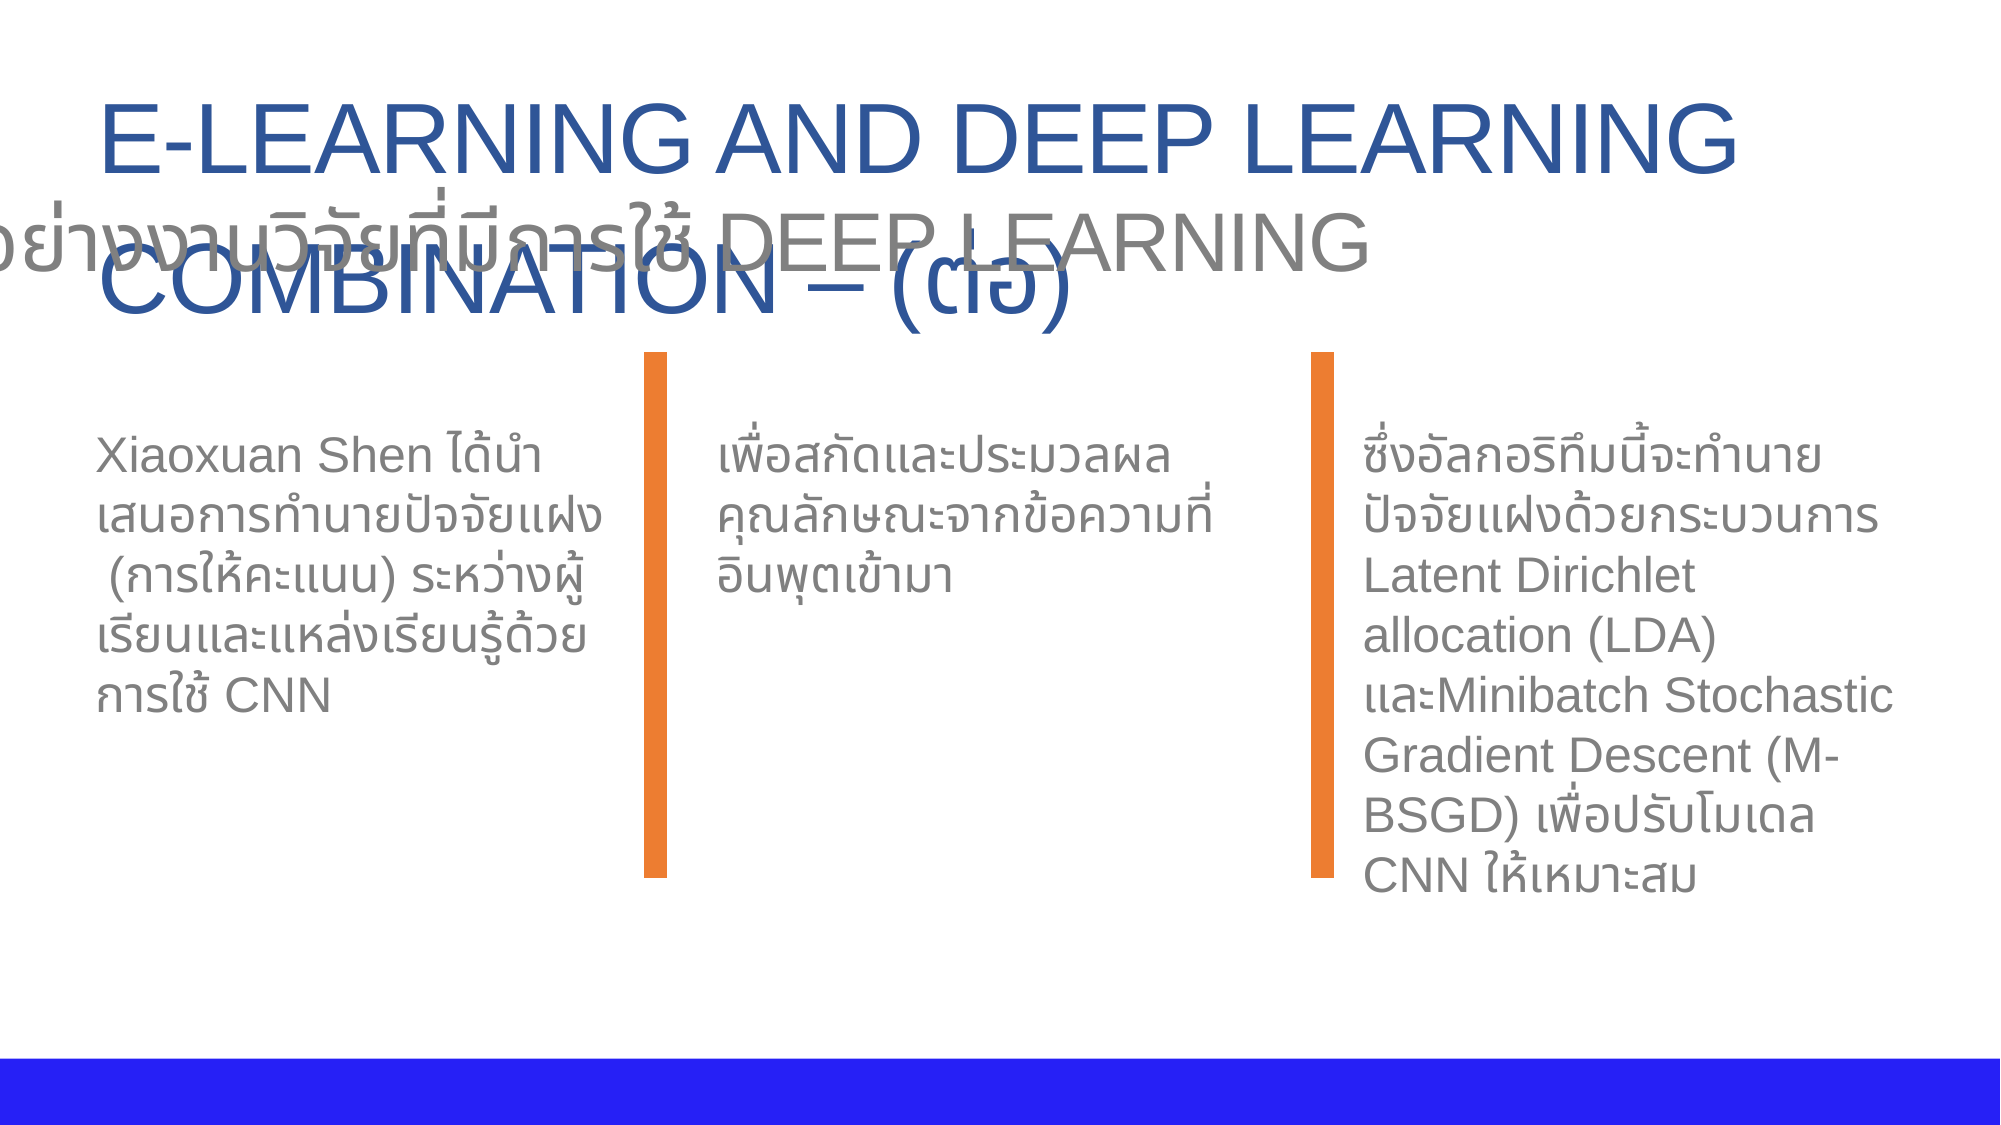

E-LEARNING AND DEEP LEARNING COMBINATION – (ต่อ)
ตัวอย่างงานวิจัยที่มีการใช้ DEEP LEARNING

ซึ่งอัลกอริทึมนี้จะทำนายปัจจัยแฝงด้วยกระบวนการ Latent Dirichlet allocation (LDA) และMinibatch Stochastic Gradient Descent (M-BSGD) เพื่อปรับโมเดล CNN ให้เหมาะสม
Xiaoxuan Shen ได้นำเสนอการทำนายปัจจัยแฝง (การให้คะแนน) ระหว่างผู้เรียนและแหล่งเรียนรู้ด้วยการใช้ CNN
เพื่อสกัดและประมวลผลคุณลักษณะจากข้อความที่อินพุตเข้ามา